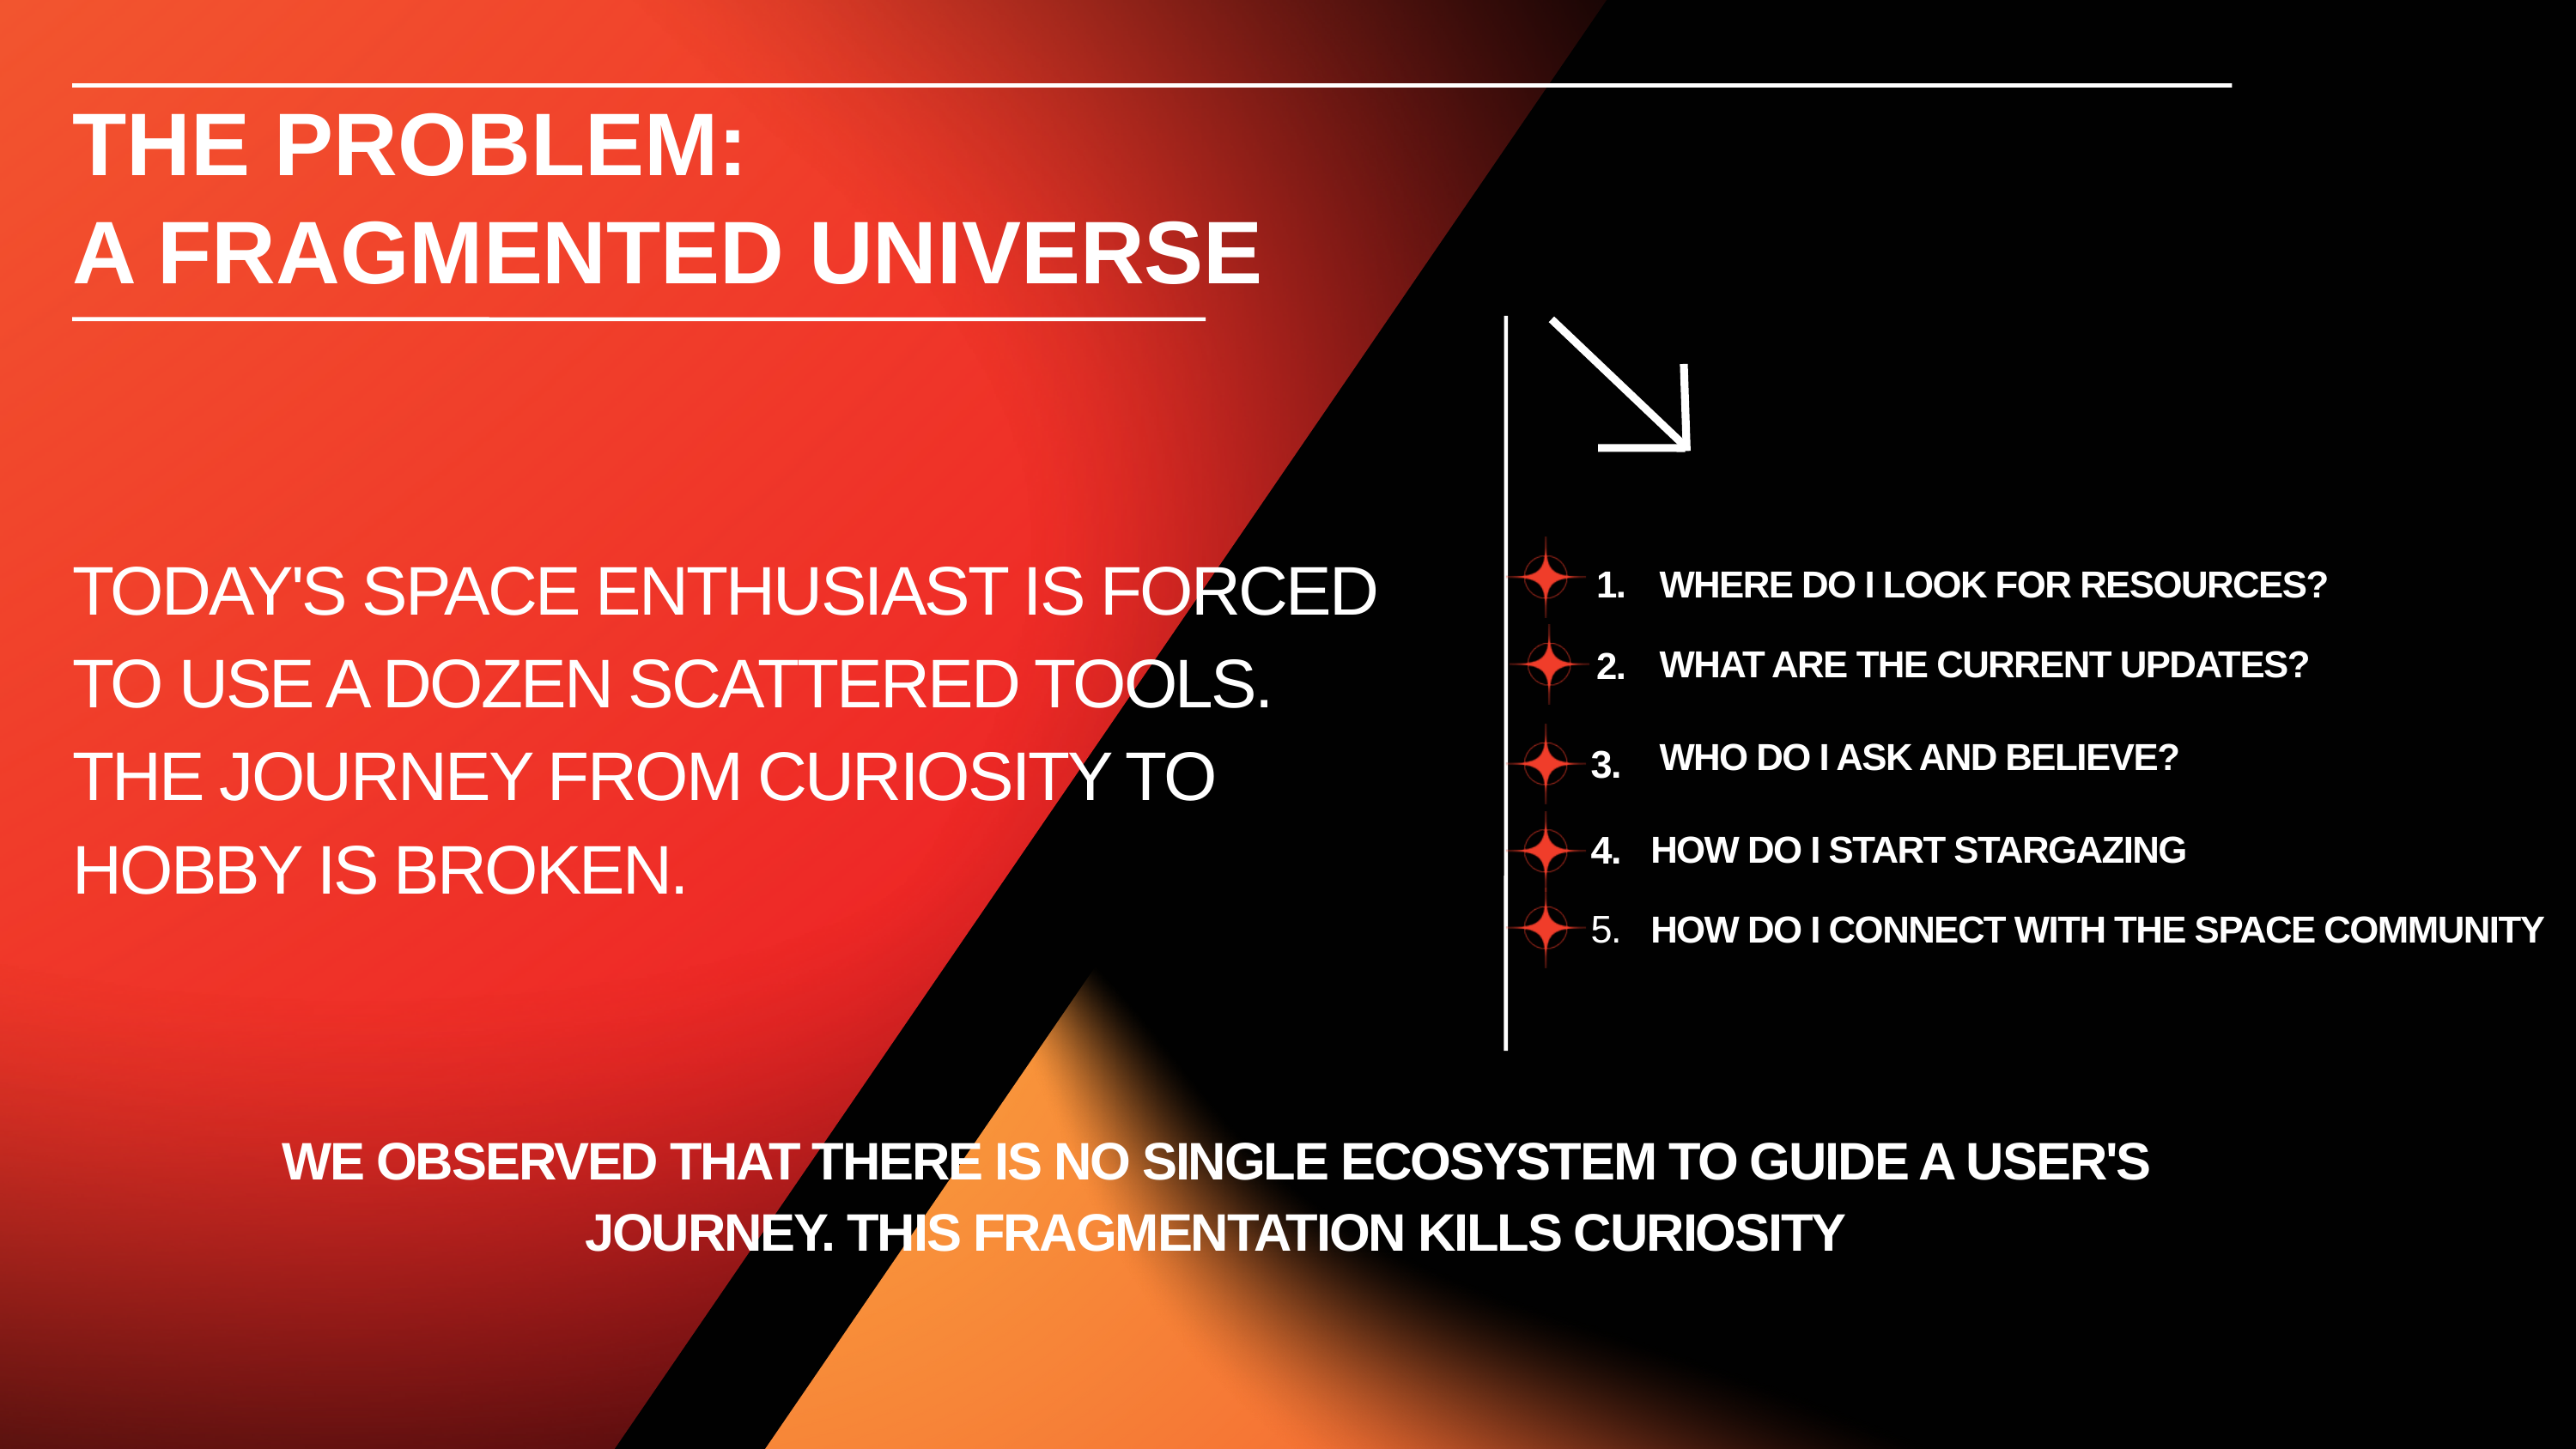

THE PROBLEM:
A FRAGMENTED UNIVERSE

TODAY'S SPACE ENTHUSIAST IS FORCED TO USE A DOZEN SCATTERED TOOLS. THE JOURNEY FROM CURIOSITY TO HOBBY IS BROKEN.

1.
WHERE DO I LOOK FOR RESOURCES?

WHAT ARE THE CURRENT UPDATES?
2.

WHO DO I ASK AND BELIEVE?
3.

4.
HOW DO I START STARGAZING

5.
HOW DO I CONNECT WITH THE SPACE COMMUNITY

WE OBSERVED THAT THERE IS NO SINGLE ECOSYSTEM TO GUIDE A USER'S JOURNEY. THIS FRAGMENTATION KILLS CURIOSITY